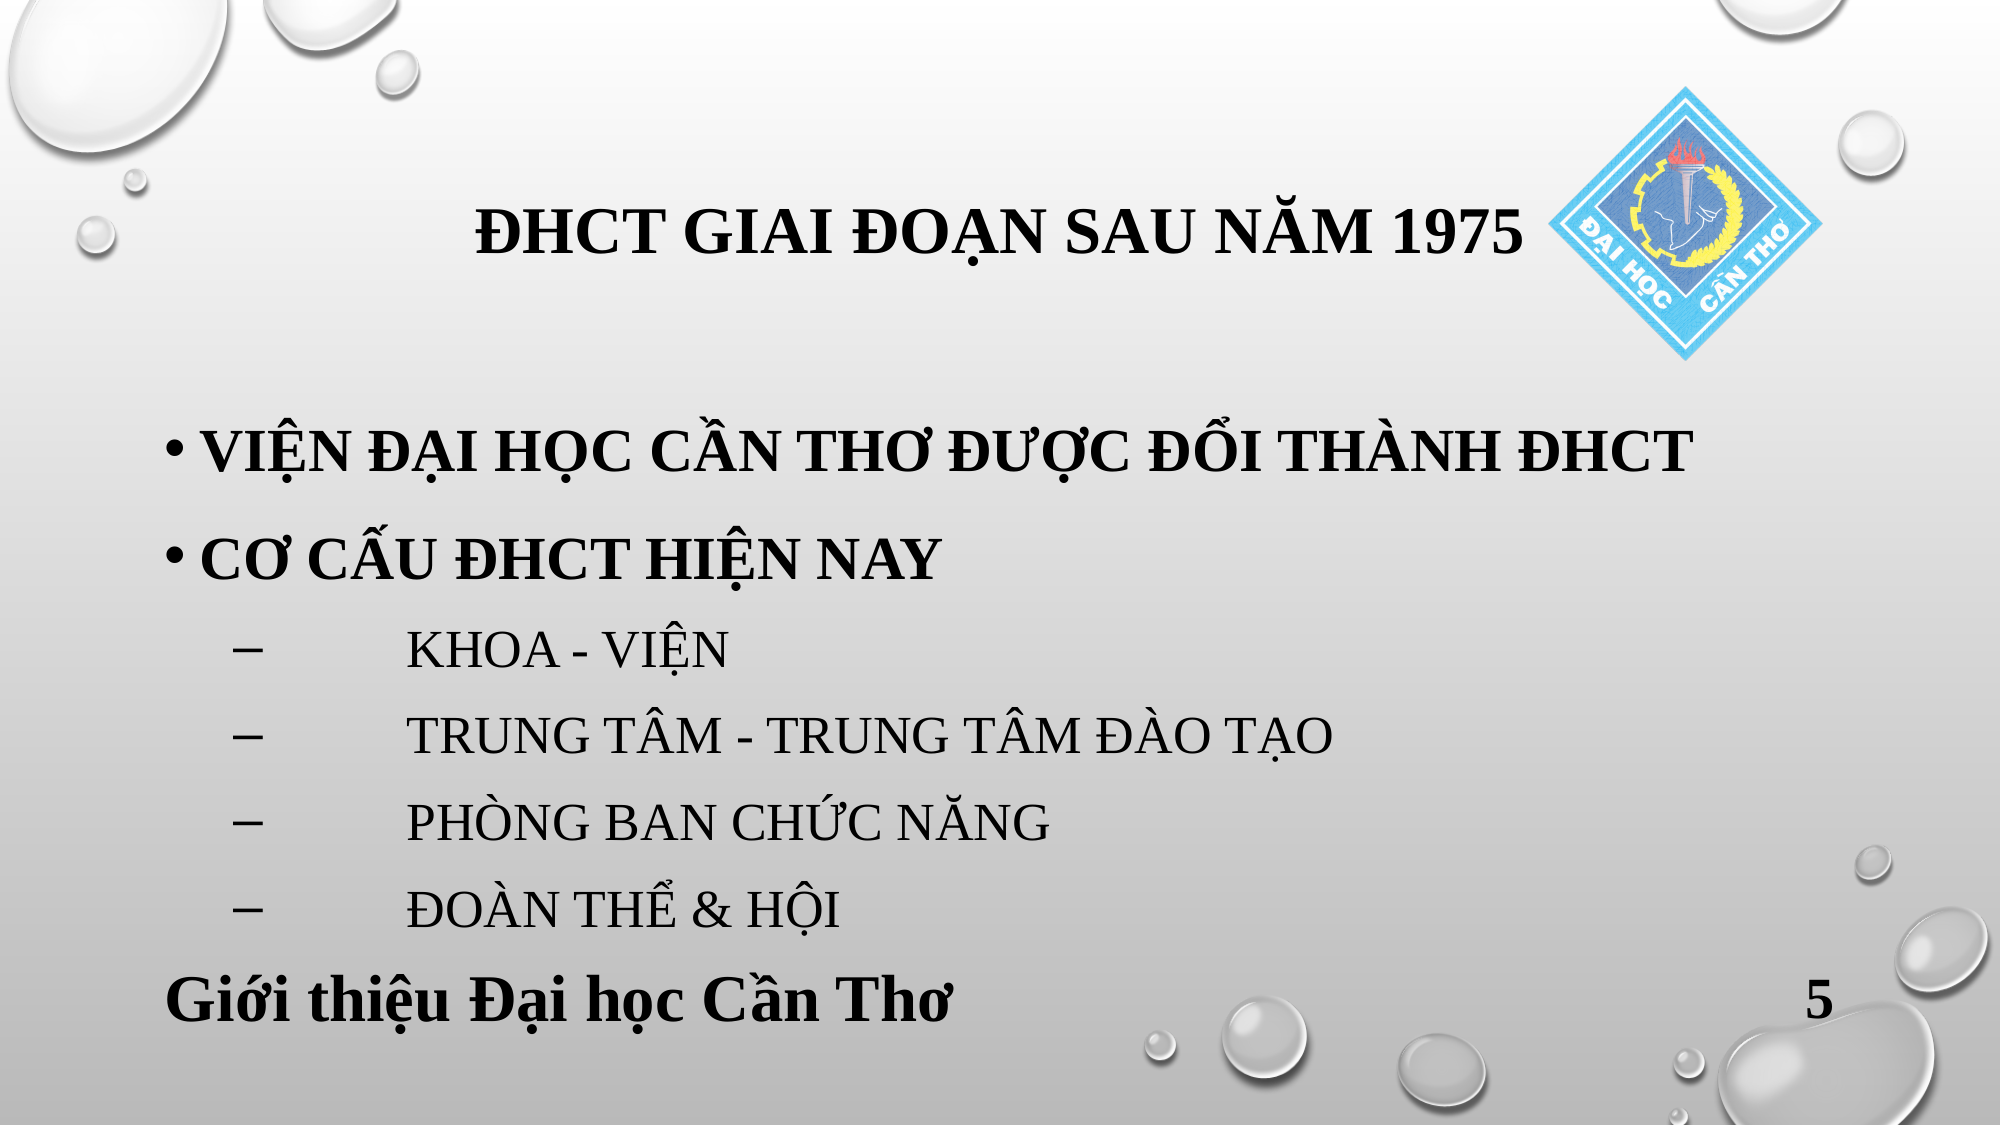

# ĐHCT GIAI ĐOẠN SAU NĂM 1975
VIỆN ĐẠI HỌC CẦN THƠ ĐƯỢC ĐỔI THÀNH ĐHCT
CƠ CẤU ĐHCT HIỆN NAY
	KHOA - VIỆN
	TRUNG TÂM - TRUNG TÂM ĐÀO TẠO
	PHÒNG BAN CHỨC NĂNG
	ĐOÀN THỂ & HỘI
Giới thiệu Đại học Cần Thơ
5